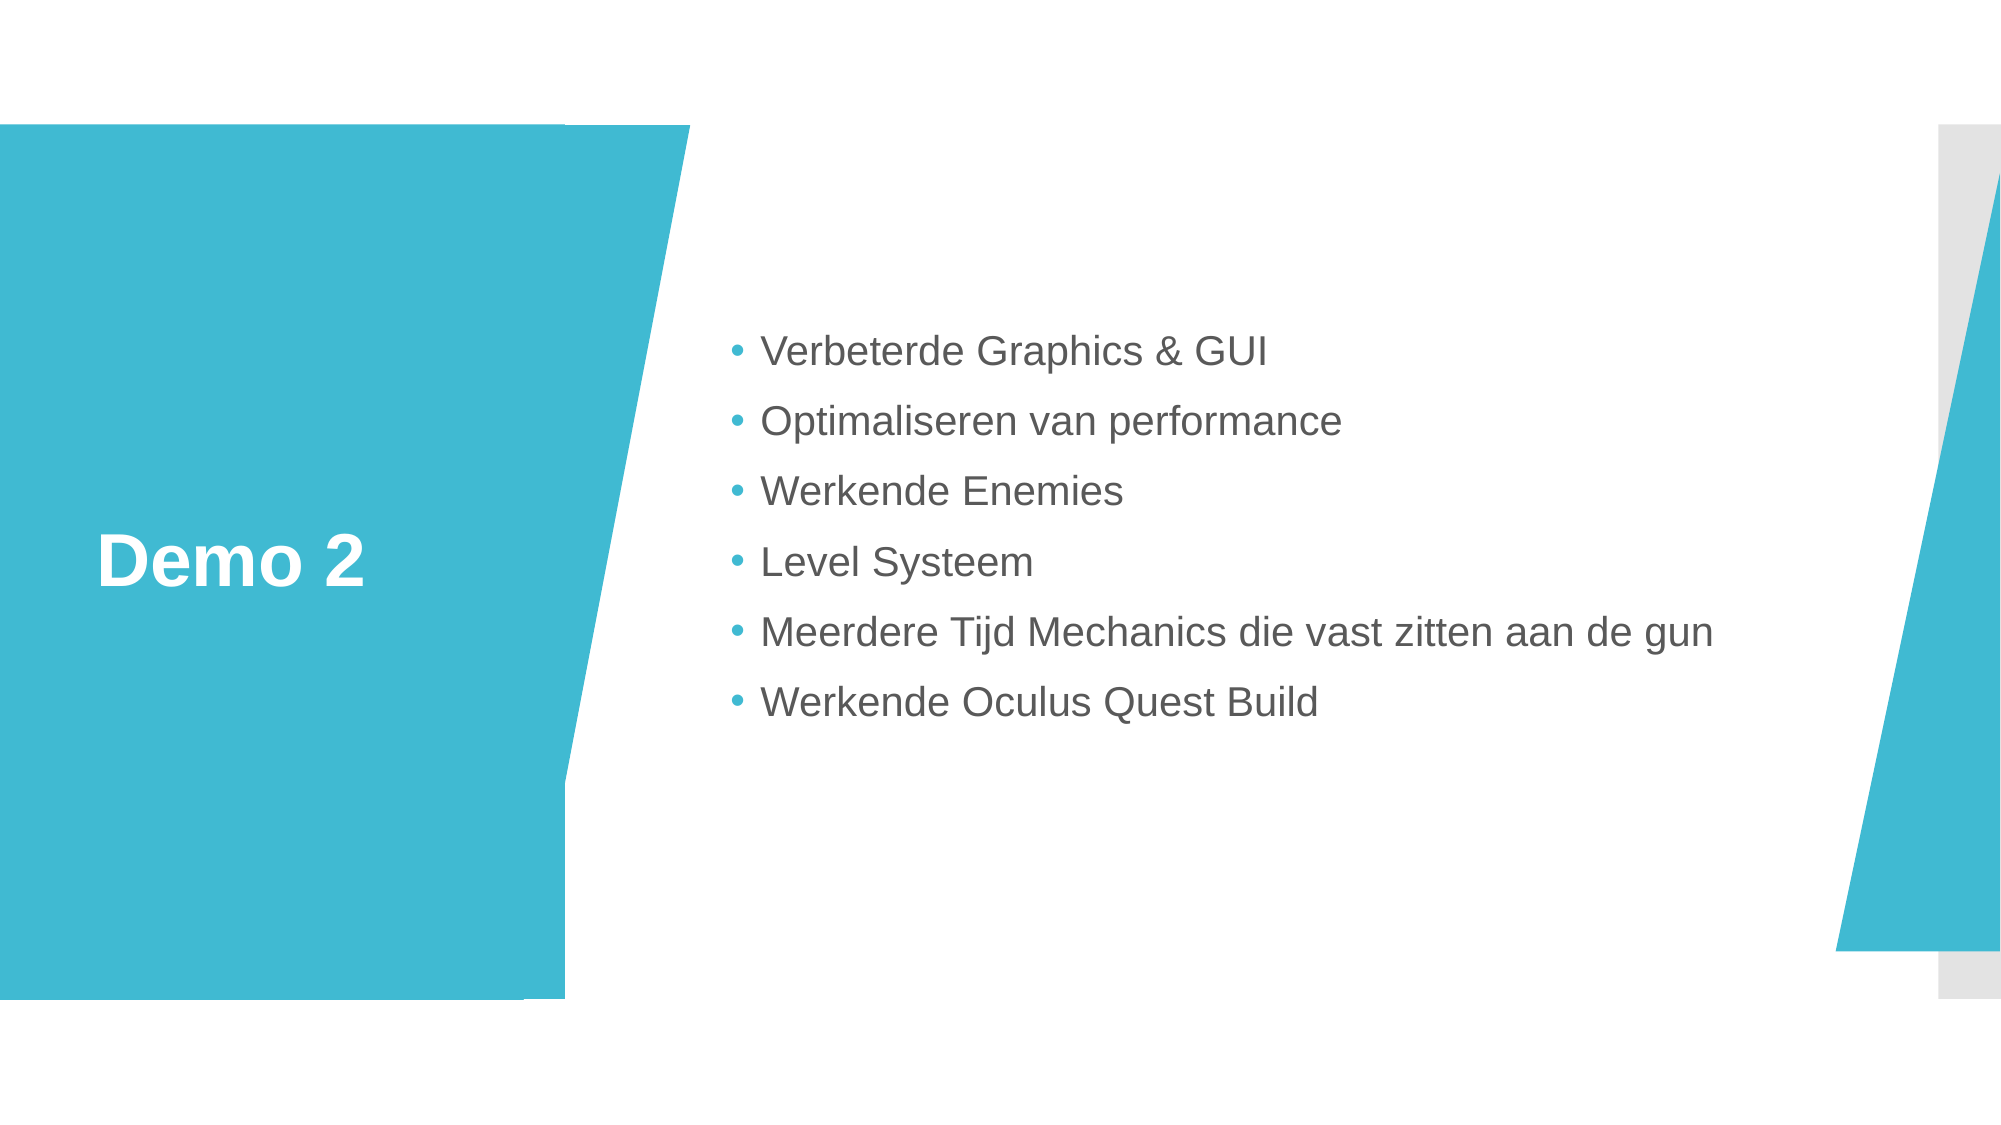

Verbeterde Graphics & GUI
Optimaliseren van performance
Werkende Enemies
Level Systeem
Meerdere Tijd Mechanics die vast zitten aan de gun
Werkende Oculus Quest Build

# Demo 2